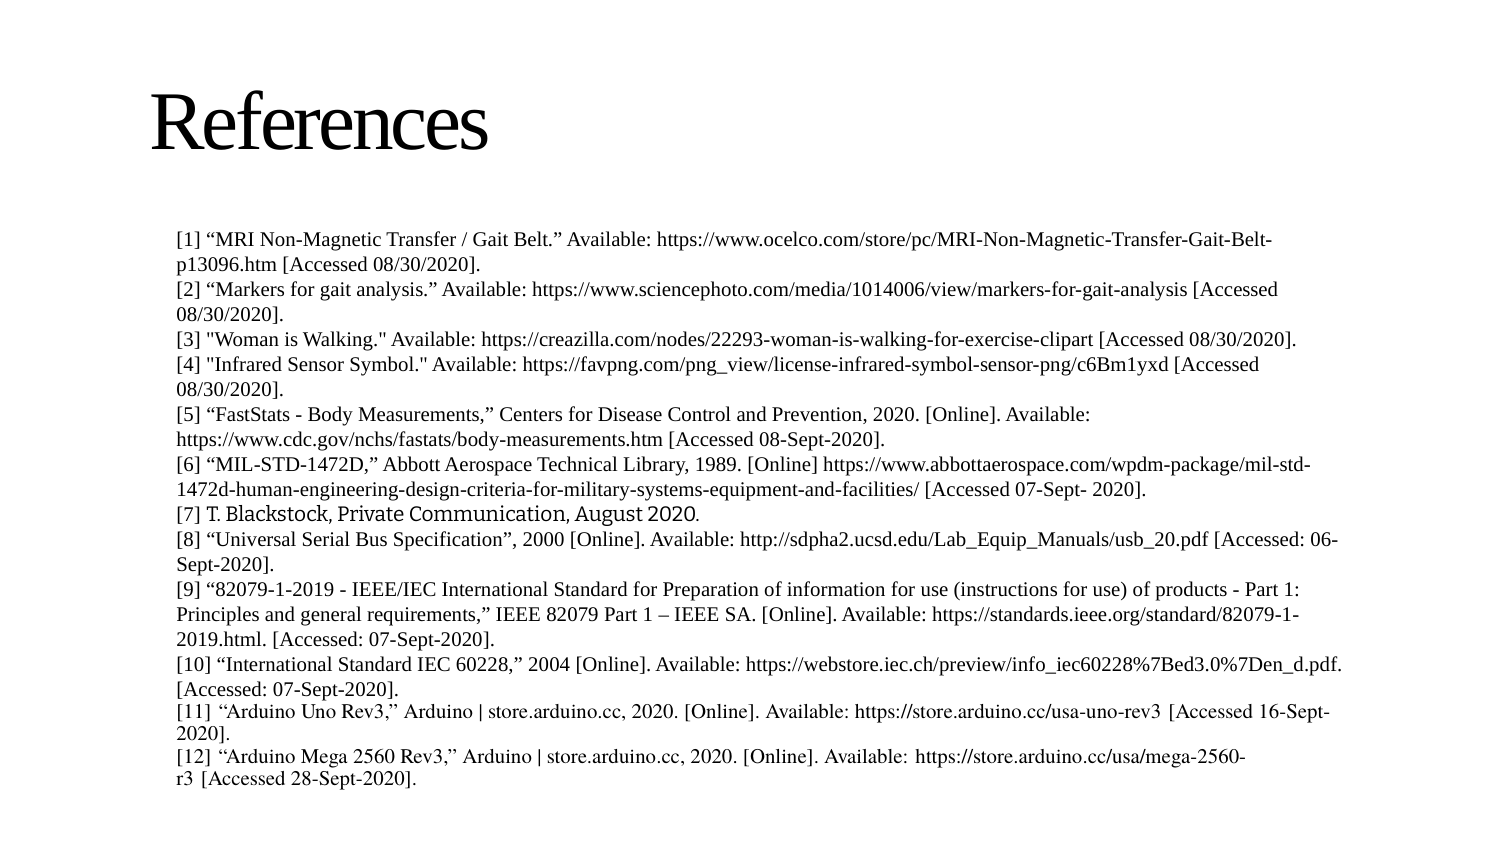

# References
[1] “MRI Non-Magnetic Transfer / Gait Belt.” Available: https://www.ocelco.com/store/pc/MRI-Non-Magnetic-Transfer-Gait-Belt-p13096.htm [Accessed 08/30/2020].
[2] “Markers for gait analysis.” Available: https://www.sciencephoto.com/media/1014006/view/markers-for-gait-analysis [Accessed 08/30/2020].
[3] "Woman is Walking." Available: https://creazilla.com/nodes/22293-woman-is-walking-for-exercise-clipart [Accessed 08/30/2020].
[4] "Infrared Sensor Symbol." Available: https://favpng.com/png_view/license-infrared-symbol-sensor-png/c6Bm1yxd [Accessed 08/30/2020].
[5] “FastStats - Body Measurements,” Centers for Disease Control and Prevention, 2020. [Online]. Available: https://www.cdc.gov/nchs/fastats/body-measurements.htm [Accessed 08-Sept-2020].
[6] “MIL-STD-1472D,” Abbott Aerospace Technical Library, 1989. [Online] https://www.abbottaerospace.com/wpdm-package/mil-std-1472d-human-engineering-design-criteria-for-military-systems-equipment-and-facilities/ [Accessed 07-Sept- 2020].
[7] T. Blackstock, Private Communication, August 2020.
[8] “Universal Serial Bus Specification”, 2000 [Online]. Available: http://sdpha2.ucsd.edu/Lab_Equip_Manuals/usb_20.pdf [Accessed: 06-Sept-2020].
[9] “82079-1-2019 - IEEE/IEC International Standard for Preparation of information for use (instructions for use) of products - Part 1: Principles and general requirements,” IEEE 82079 Part 1 – IEEE SA. [Online]. Available: https://standards.ieee.org/standard/82079-1-2019.html. [Accessed: 07-Sept-2020].
[10] “International Standard IEC 60228,” 2004 [Online]. Available: https://webstore.iec.ch/preview/info_iec60228%7Bed3.0%7Den_d.pdf. [Accessed: 07-Sept-2020].
[11] “Arduino Uno Rev3,” Arduino | store.arduino.cc, 2020. [Online]. Available: https://store.arduino.cc/usa-uno-rev3 [Accessed 16-Sept-2020].
[12] “Arduino Mega 2560 Rev3,” Arduino | store.arduino.cc, 2020. [Online]. Available: https://store.arduino.cc/usa/mega-2560-r3 [Accessed 28-Sept-2020].